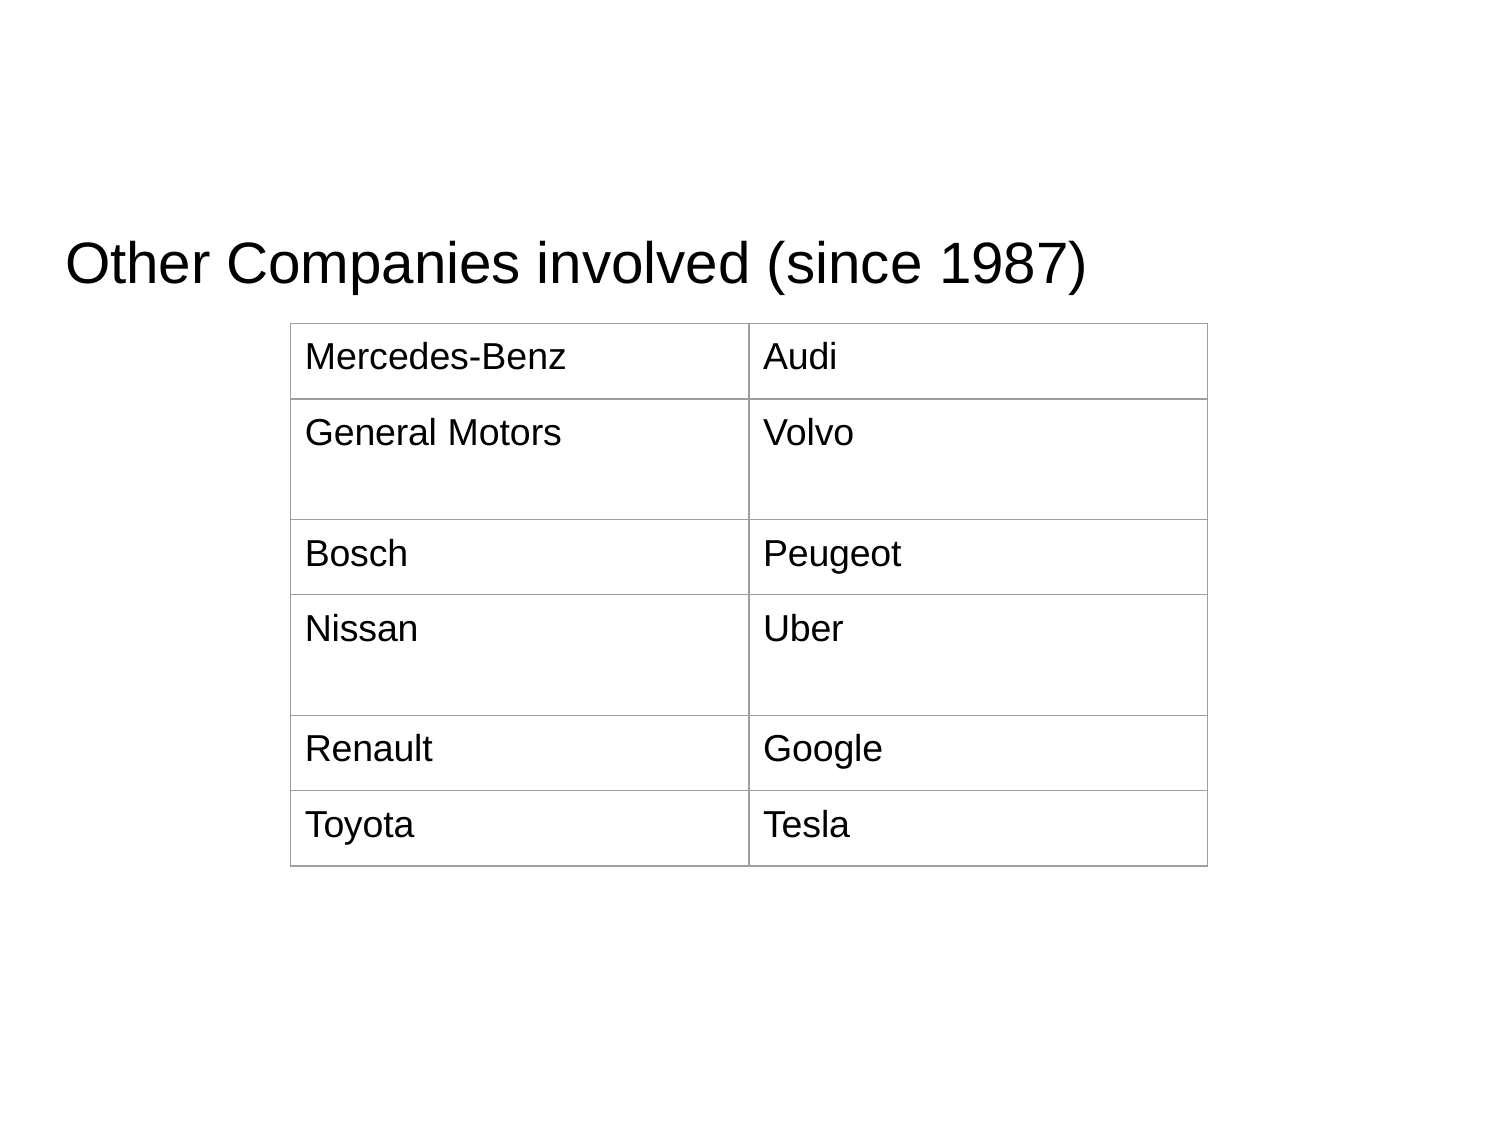

# Other Companies involved (since 1987)
| Mercedes-Benz | Audi |
| --- | --- |
| General Motors | Volvo |
| Bosch | Peugeot |
| Nissan | Uber |
| Renault | Google |
| Toyota | Tesla |